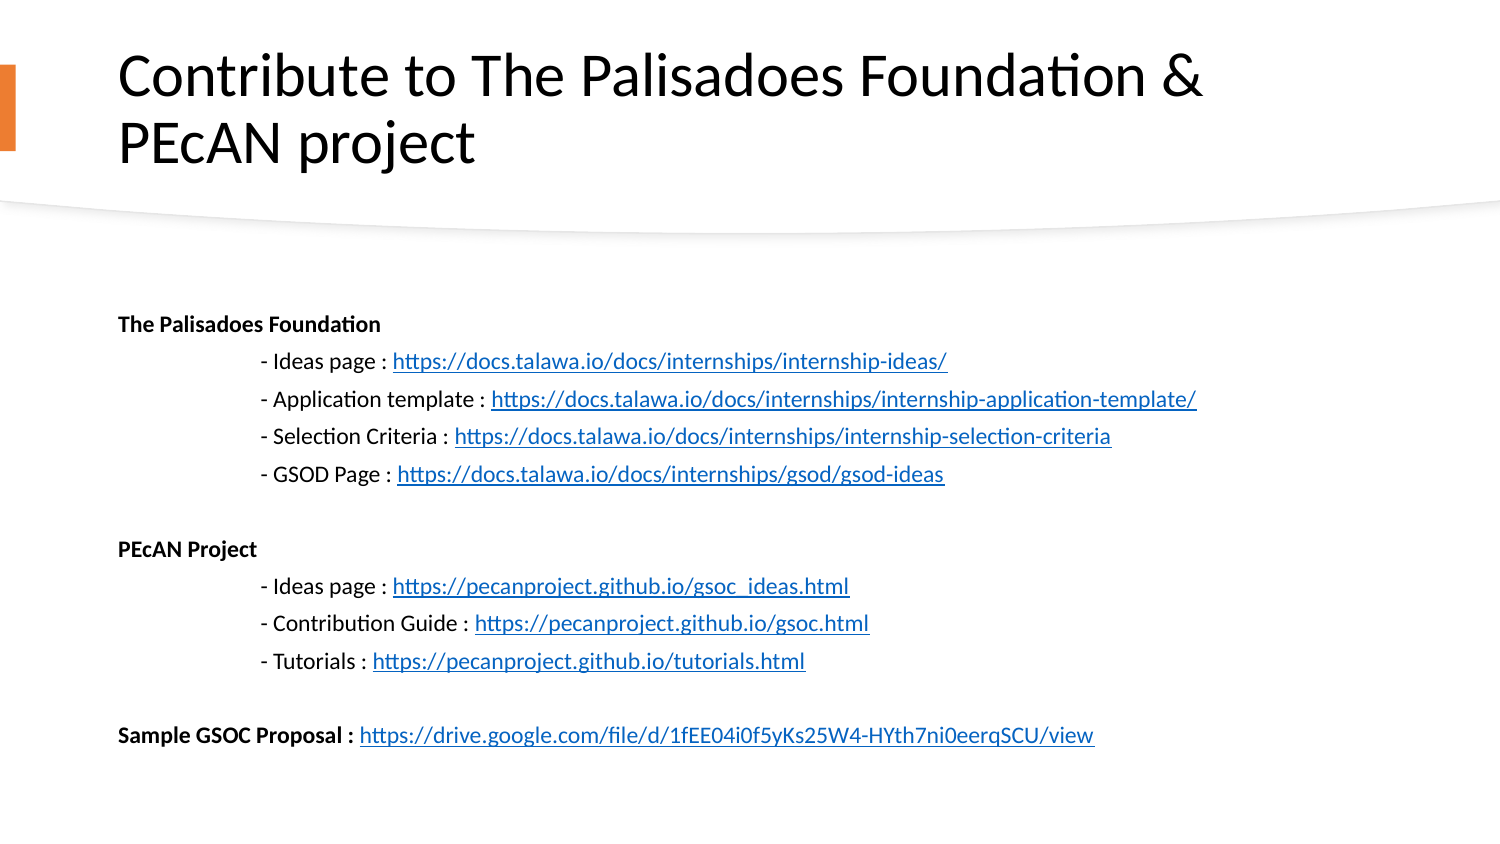

# Contribute to The Palisadoes Foundation & PEcAN project

The Palisadoes Foundation
	- Ideas page : https://docs.talawa.io/docs/internships/internship-ideas/
	- Application template : https://docs.talawa.io/docs/internships/internship-application-template/
	- Selection Criteria : https://docs.talawa.io/docs/internships/internship-selection-criteria
	- GSOD Page : https://docs.talawa.io/docs/internships/gsod/gsod-ideas

PEcAN Project
	- Ideas page : https://pecanproject.github.io/gsoc_ideas.html
	- Contribution Guide : https://pecanproject.github.io/gsoc.html
	- Tutorials : https://pecanproject.github.io/tutorials.html

Sample GSOC Proposal : https://drive.google.com/file/d/1fEE04i0f5yKs25W4-HYth7ni0eerqSCU/view